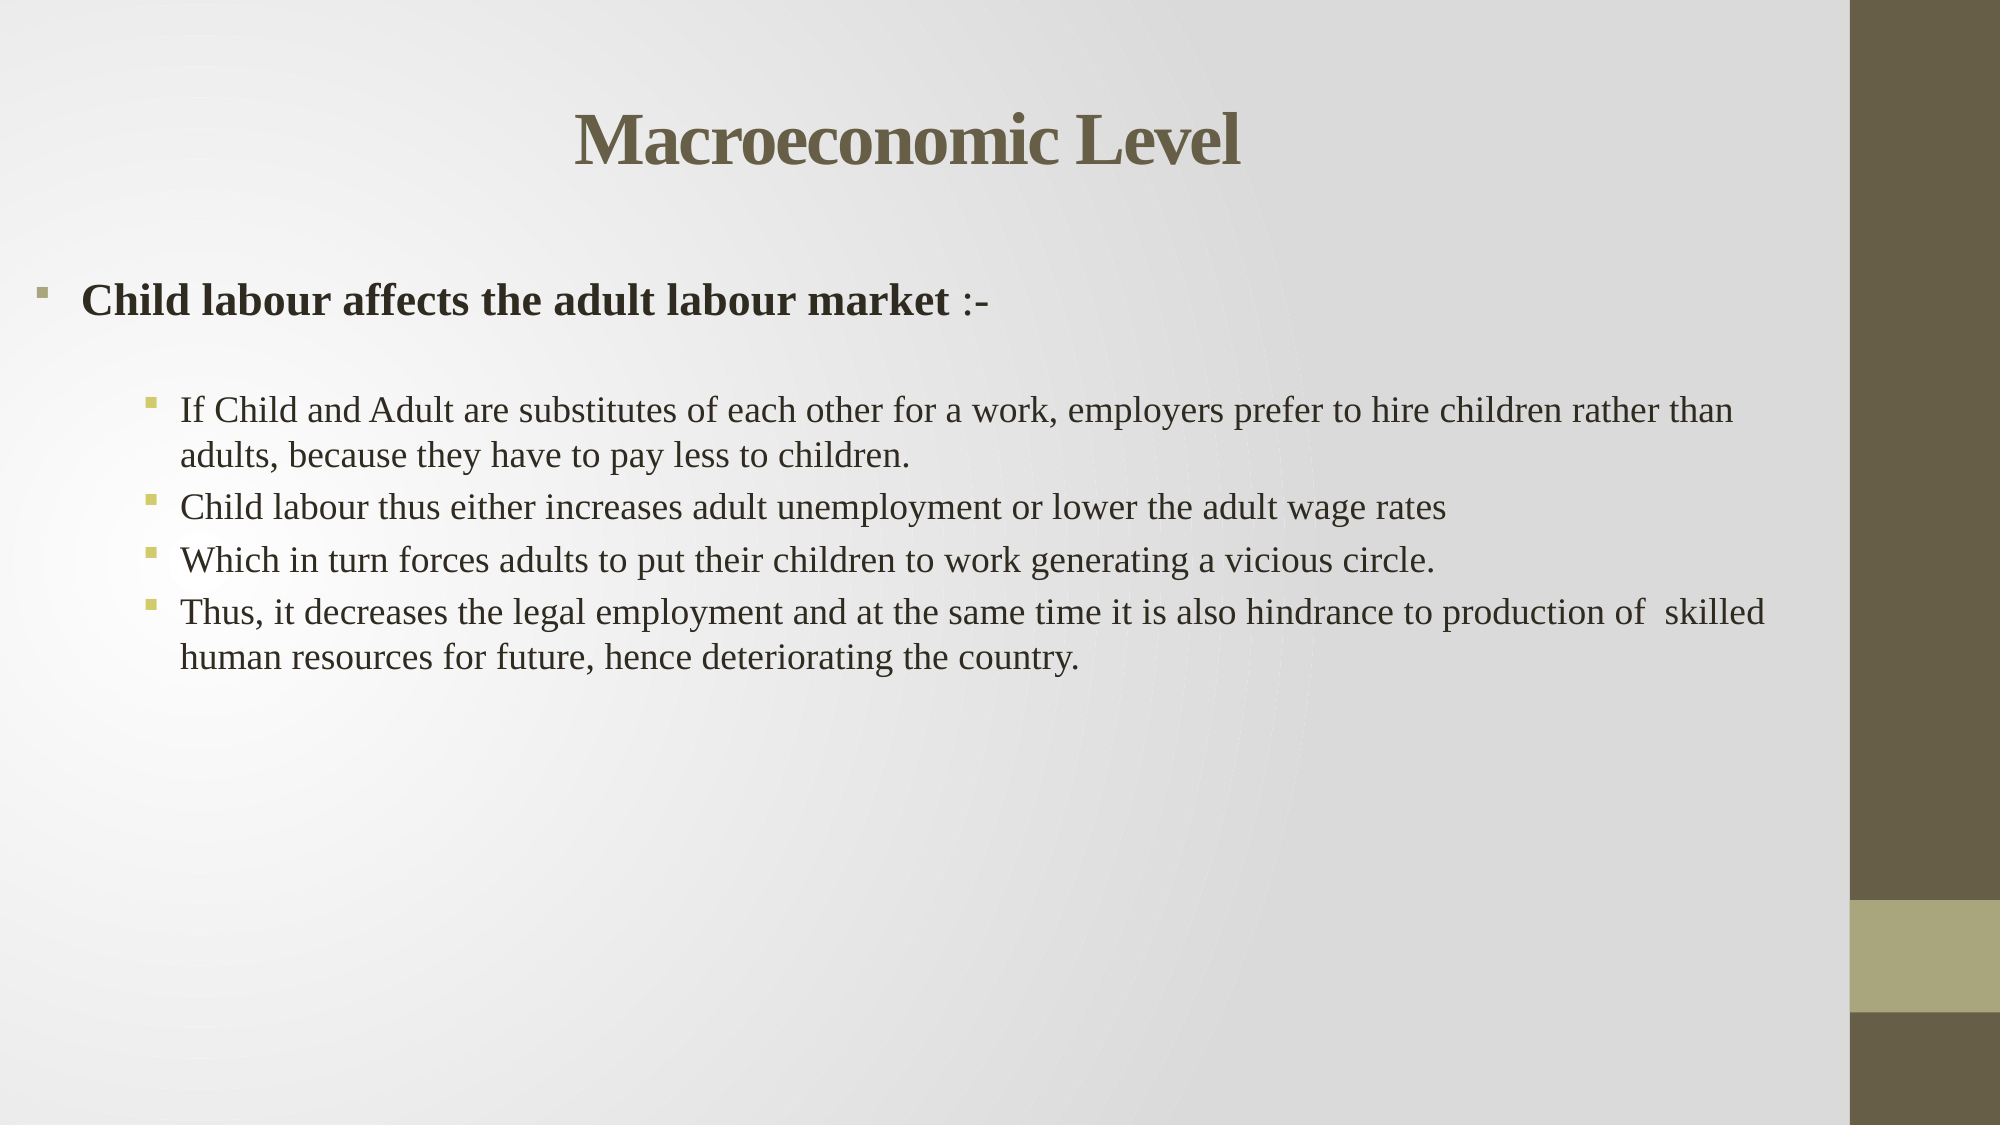

# Macroeconomic Level
 Child labour affects the adult labour market :-

If Child and Adult are substitutes of each other for a work, employers prefer to hire children rather than adults, because they have to pay less to children.
Child labour thus either increases adult unemployment or lower the adult wage rates
Which in turn forces adults to put their children to work generating a vicious circle.
Thus, it decreases the legal employment and at the same time it is also hindrance to production of  skilled human resources for future, hence deteriorating the country.